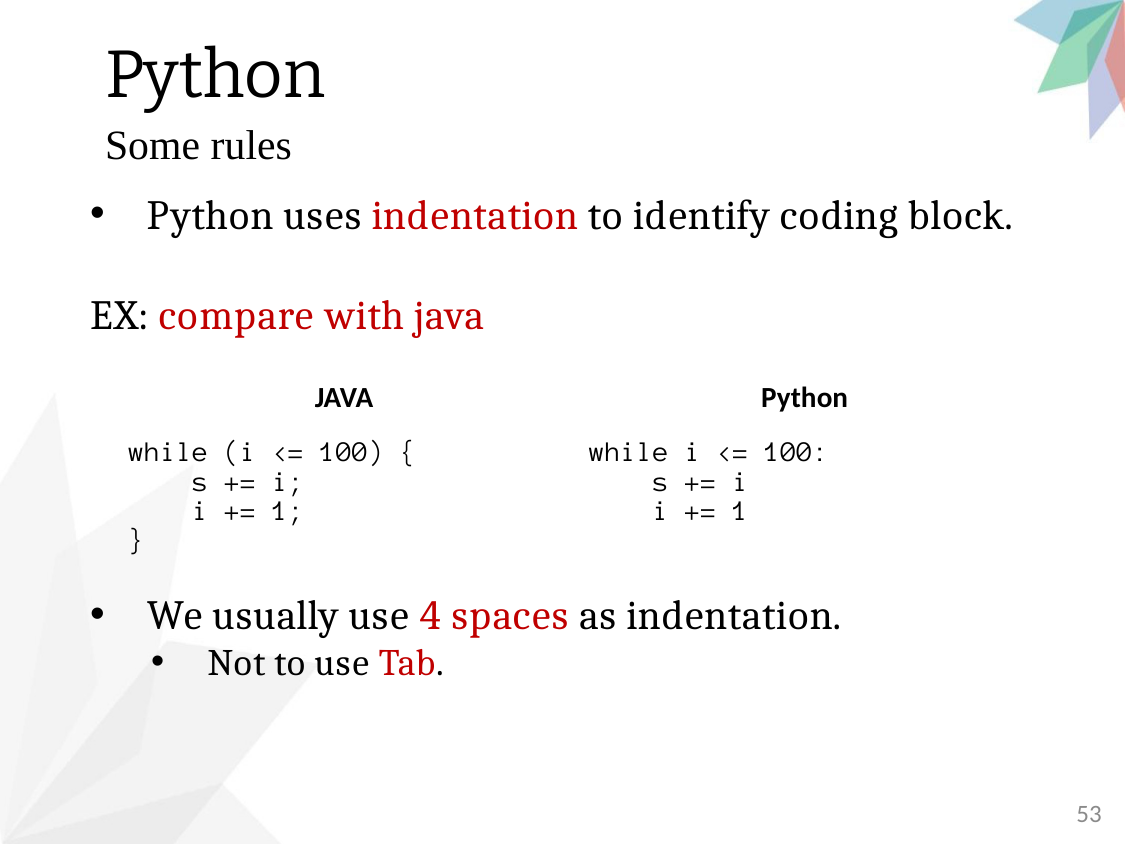

# Python
Some rules
Python uses indentation to identify coding block.

EX: compare with java

We usually use 4 spaces as indentation.
Not to use Tab.

| JAVA | Python |
| --- | --- |
| while (i <= 100) {     s += i;     i += 1; } | while i <= 100:     s += i     i += 1 |
53